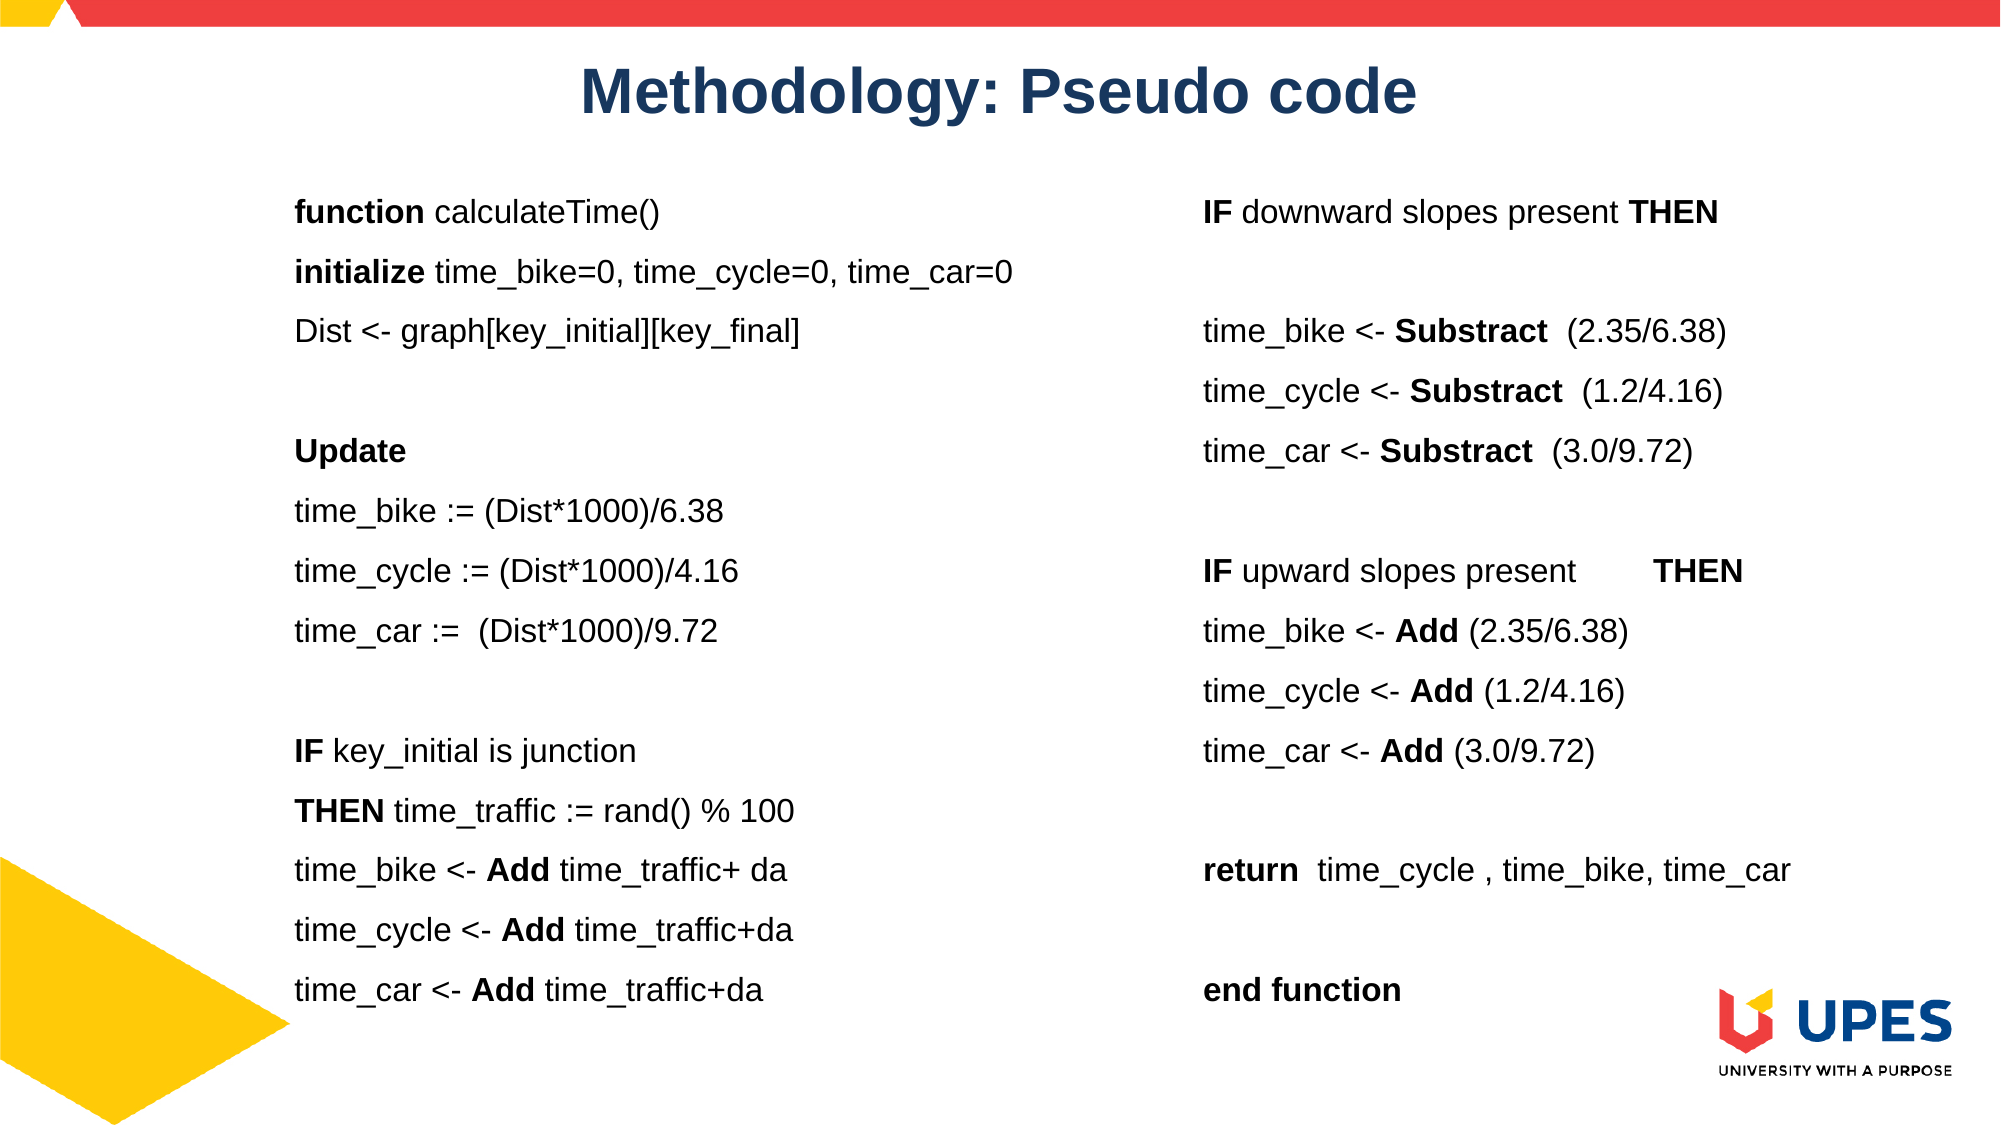

Methodology: Pseudo code
function calculateTime()
initialize time_bike=0, time_cycle=0, time_car=0
Dist <- graph[key_initial][key_final]
Update
time_bike := (Dist*1000)/6.38
time_cycle := (Dist*1000)/4.16
time_car :=  (Dist*1000)/9.72

IF key_initial is junction
THEN time_traffic := rand() % 100
time_bike <- Add time_traffic+ da
time_cycle <- Add time_traffic+da
time_car <- Add time_traffic+da

IF downward slopes present THEN
time_bike <- Substract  (2.35/6.38)
time_cycle <- Substract  (1.2/4.16)
time_car <- Substract  (3.0/9.72)

IF upward slopes present	THEN
time_bike <- Add (2.35/6.38)
time_cycle <- Add (1.2/4.16)
time_car <- Add (3.0/9.72)
return  time_cycle , time_bike, time_car

end function